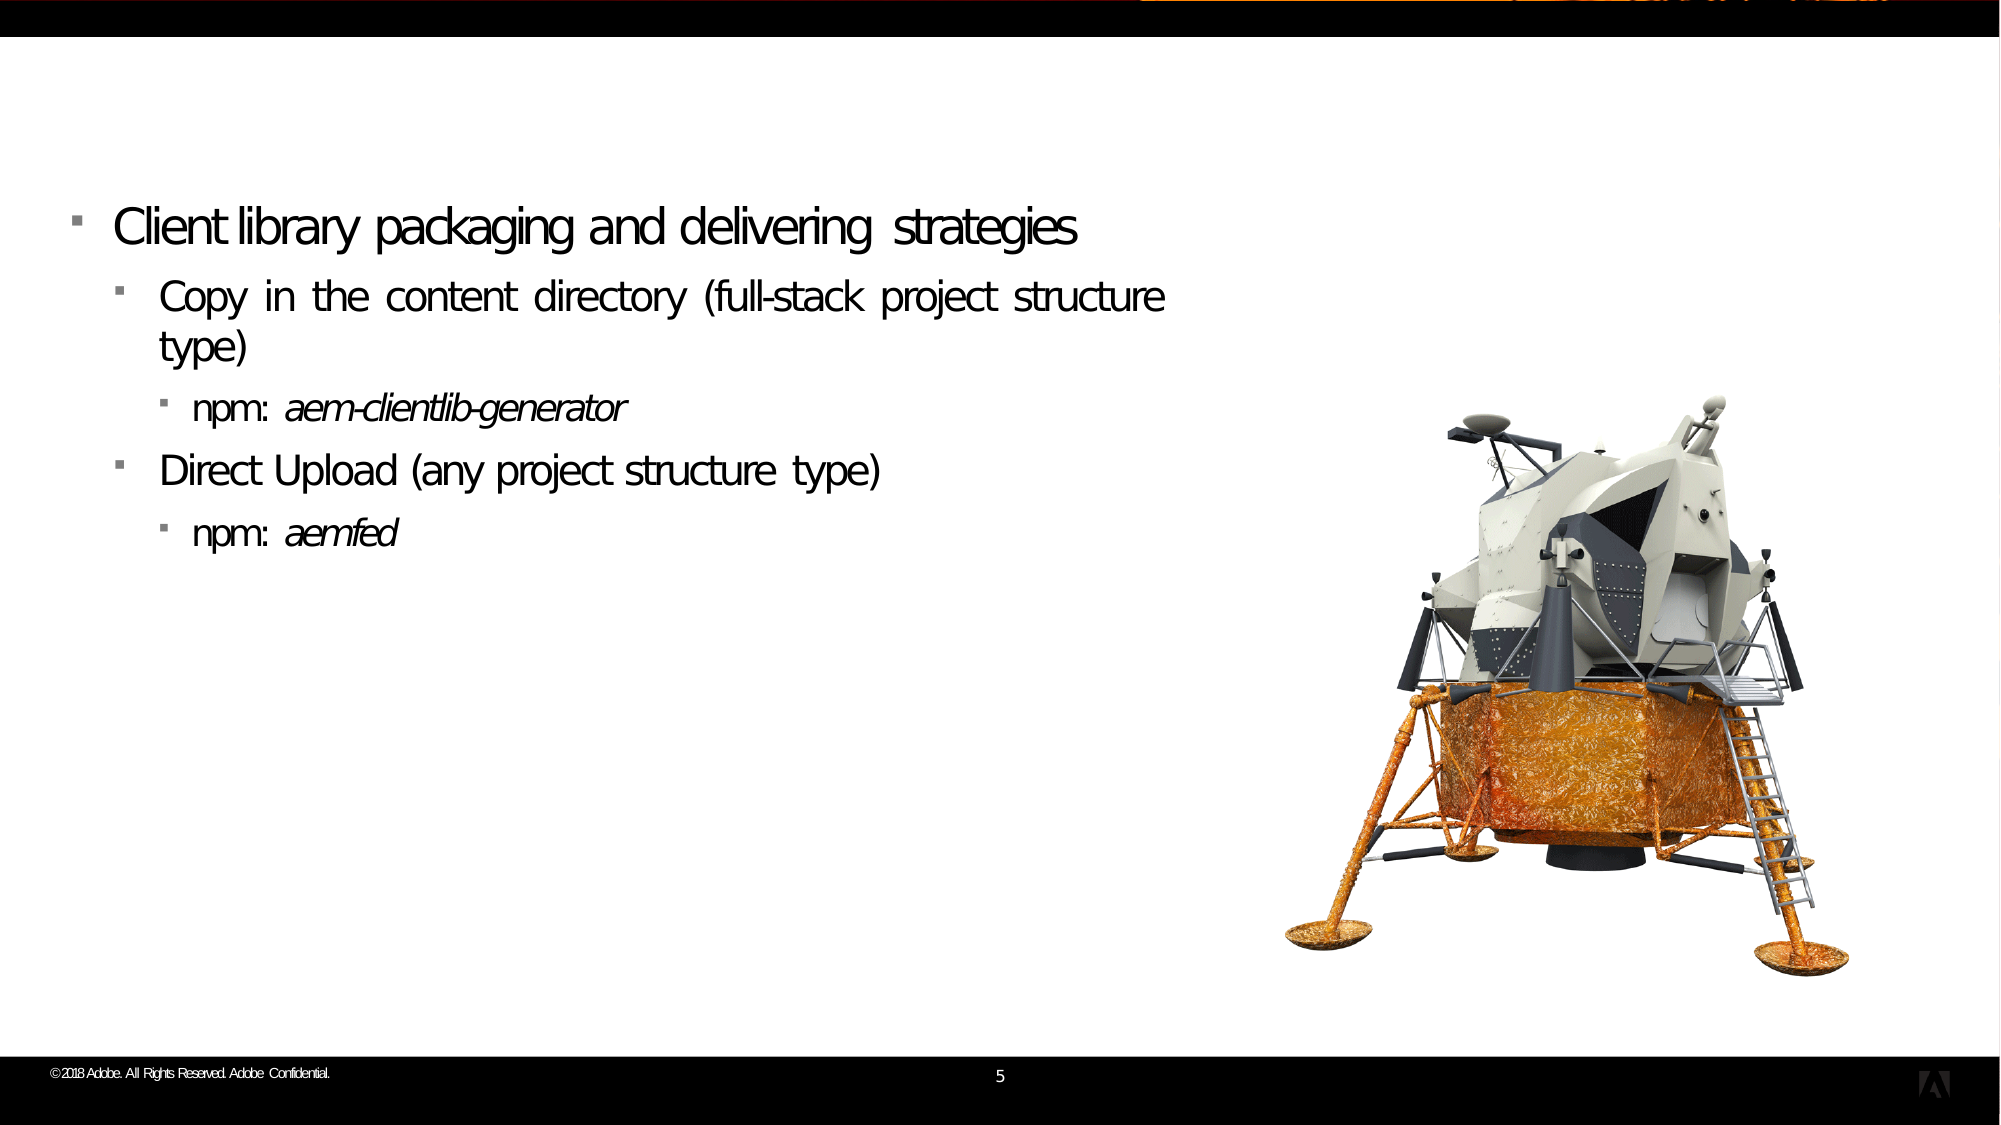

# Project Structure
Client library packaging and delivering strategies
Copy in the content directory (full-stack project structure type)
npm: aem-clientlib-generator
Direct Upload (any project structure type)
npm: aemfed
© 2018 Adobe. All Rights Reserved. Adobe Confidential.
5